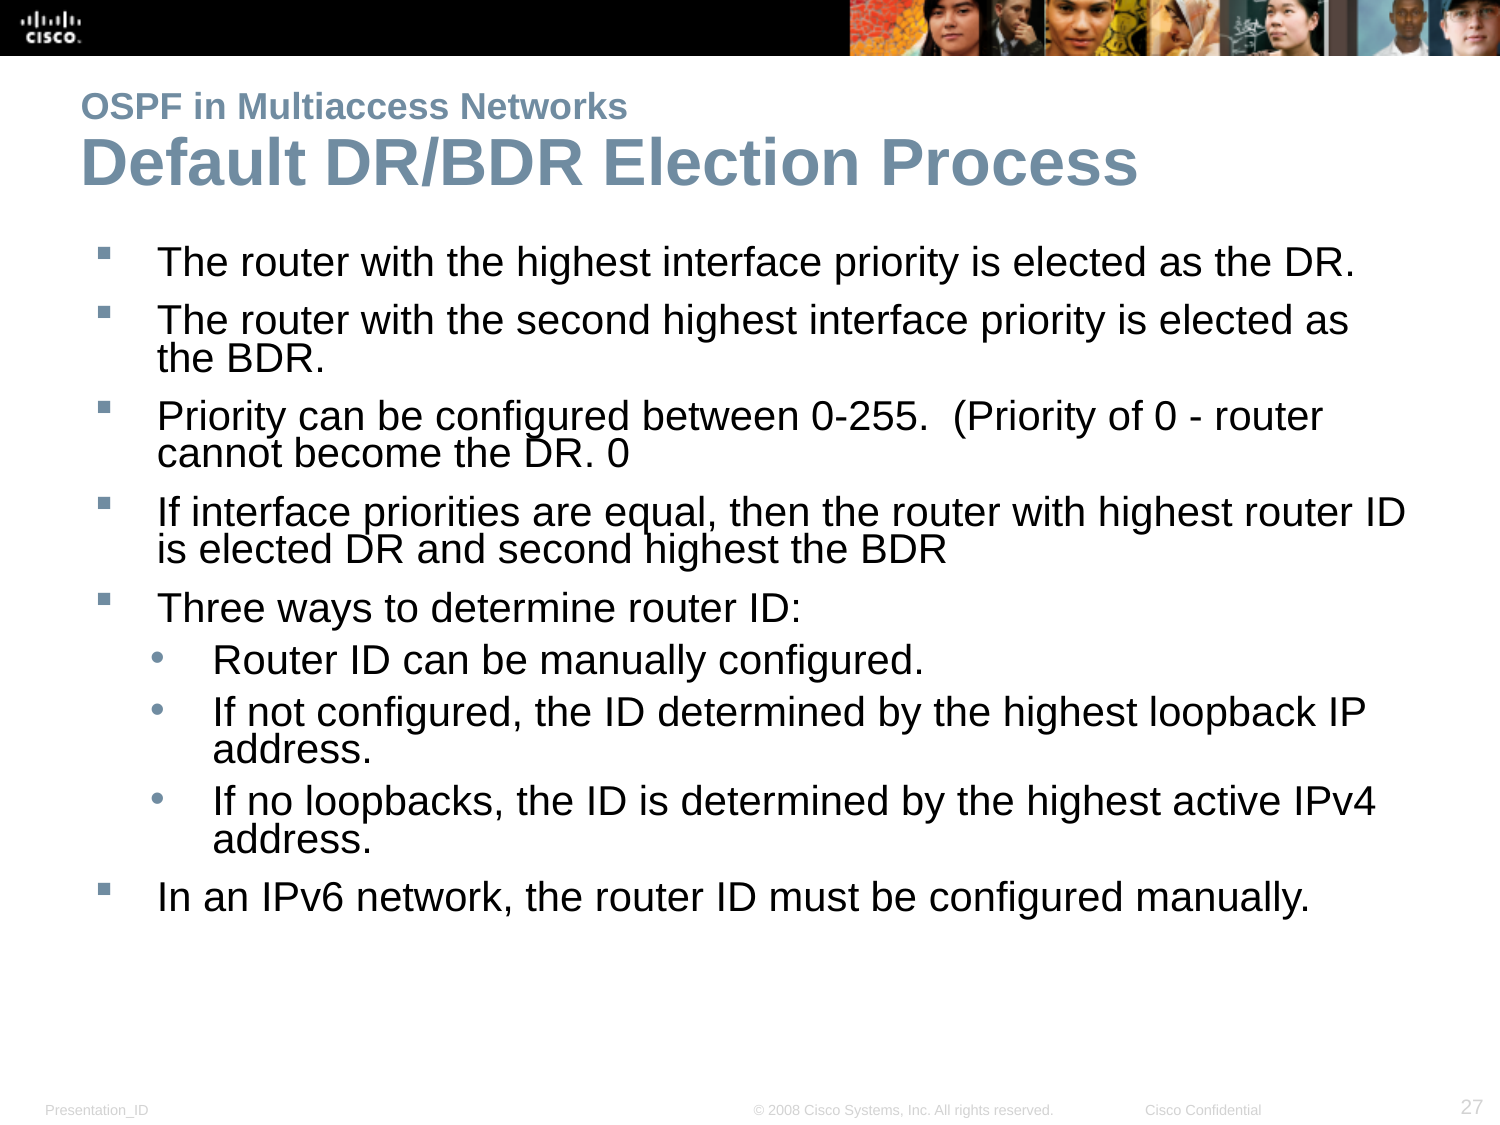

# OSPF in Multiaccess Networks Default DR/BDR Election Process
The router with the highest interface priority is elected as the DR.
The router with the second highest interface priority is elected as the BDR.
Priority can be configured between 0-255.  (Priority of 0 - router cannot become the DR. 0
If interface priorities are equal, then the router with highest router ID is elected DR and second highest the BDR
Three ways to determine router ID:
Router ID can be manually configured.
If not configured, the ID determined by the highest loopback IP address.
If no loopbacks, the ID is determined by the highest active IPv4 address.
In an IPv6 network, the router ID must be configured manually.